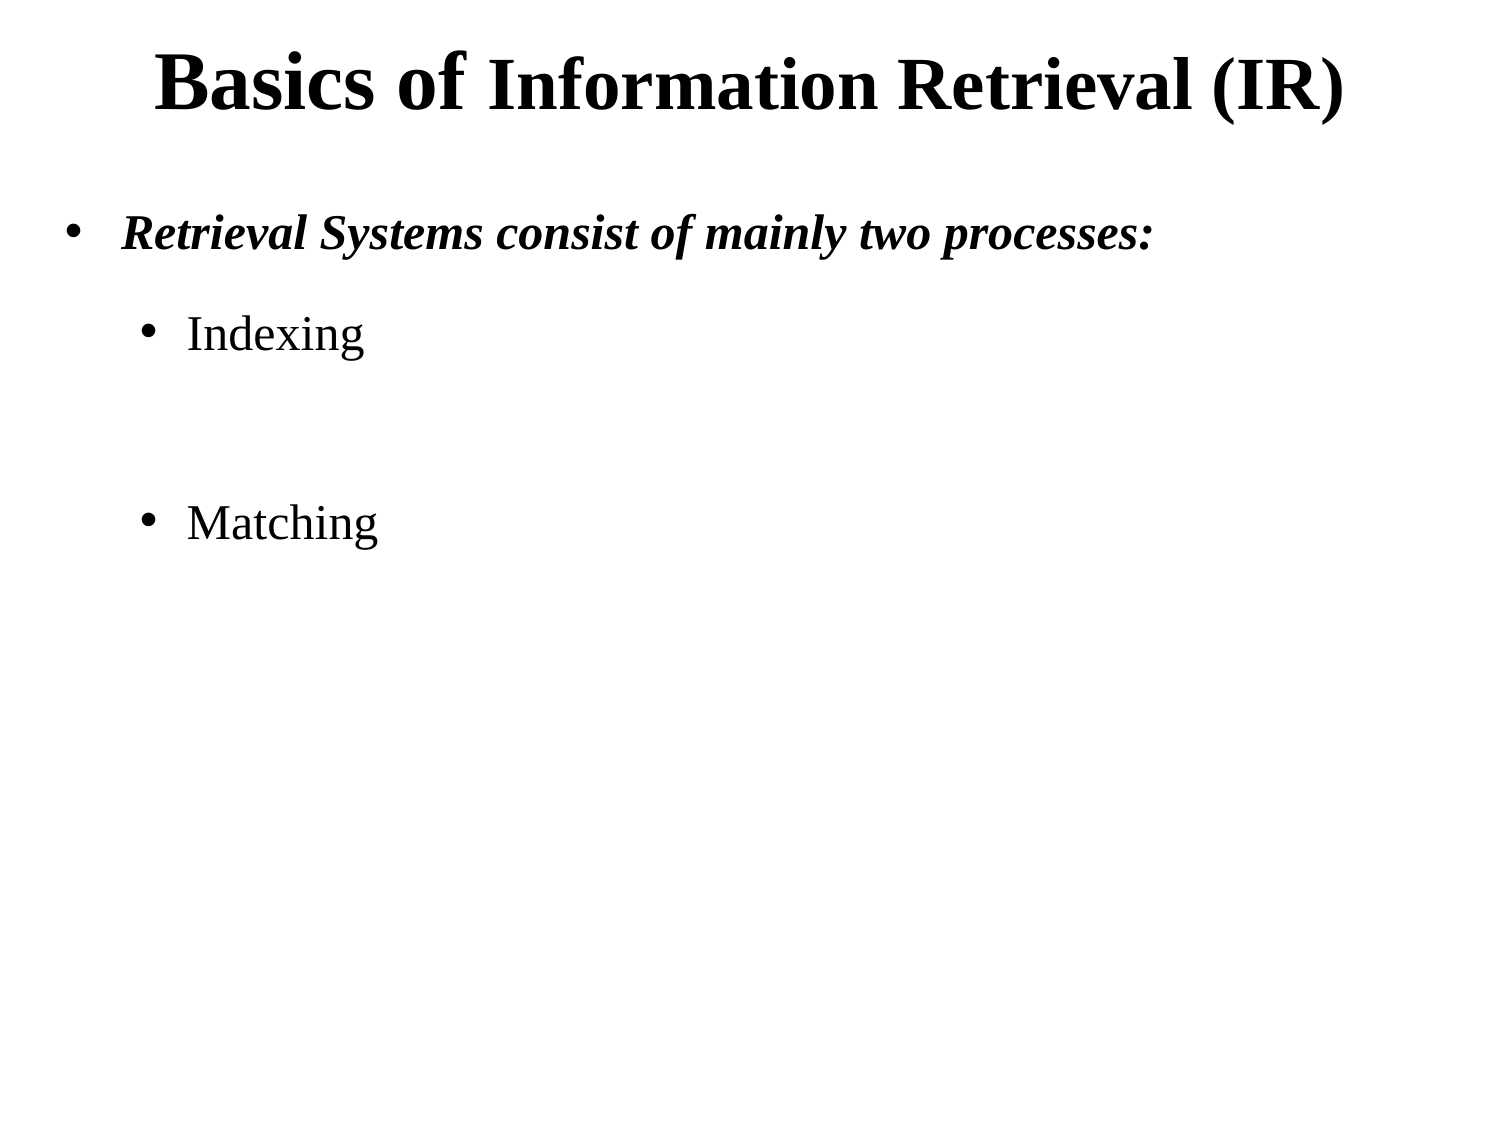

# Basics of Information Retrieval (IR)
Retrieval Systems consist of mainly two processes:
Indexing

Matching